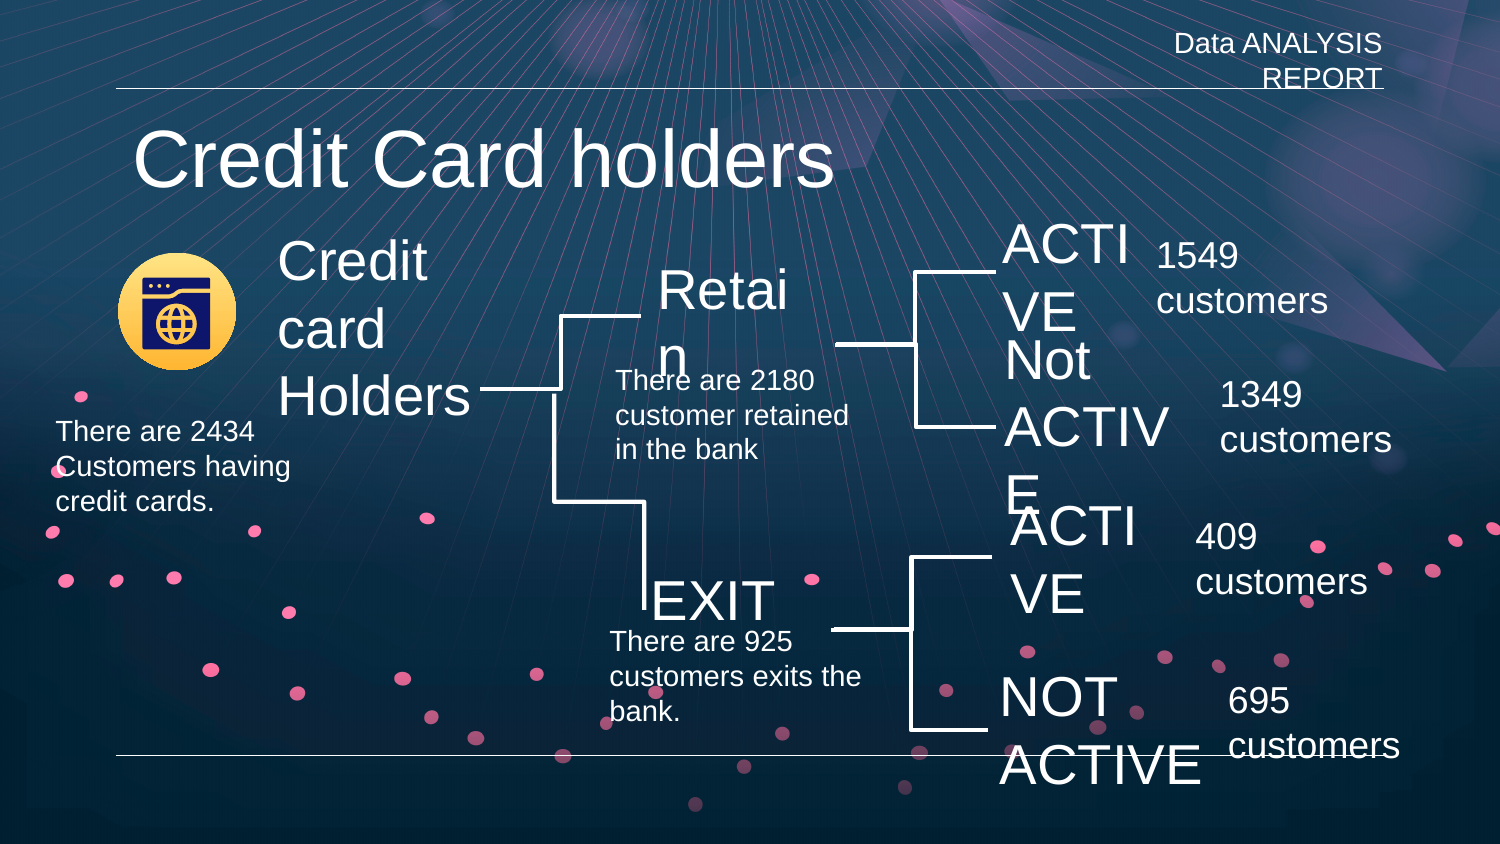

Data ANALYSIS REPORT
# Credit Card holders
ACTIVE
1549 customers

Credit card Holders

Retain
There are 2180 customer retained in the bank
1349 customers
Not ACTIVE
There are 2434 Customers having credit cards.
ACTIVE
409 customers
EXIT
There are 925 customers exits the bank.
695 customers
NOT ACTIVE